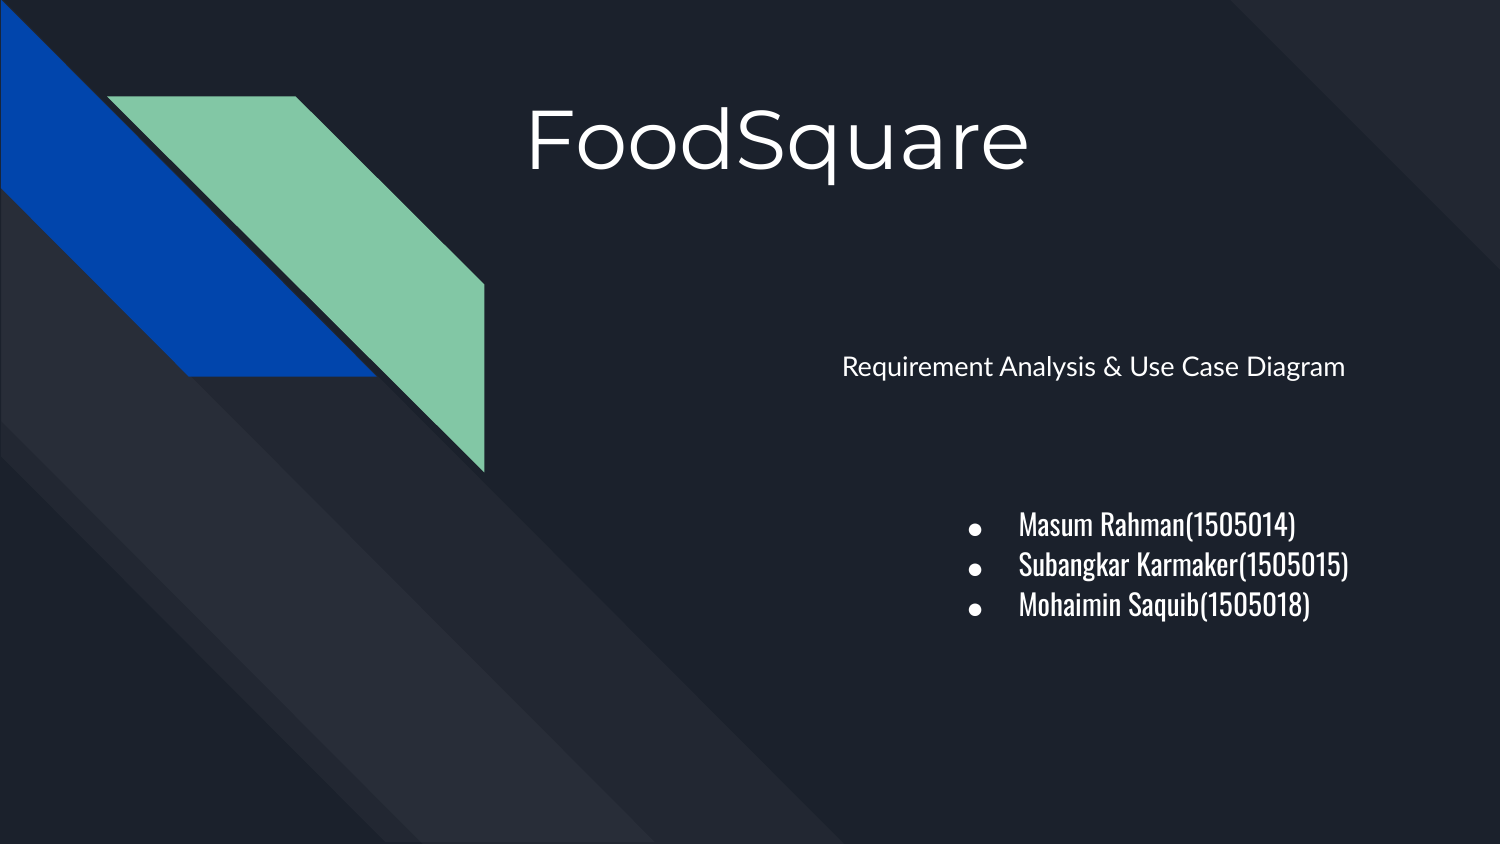

# FoodSquare
Requirement Analysis & Use Case Diagram
Masum Rahman(1505014)
Subangkar Karmaker(1505015)
Mohaimin Saquib(1505018)